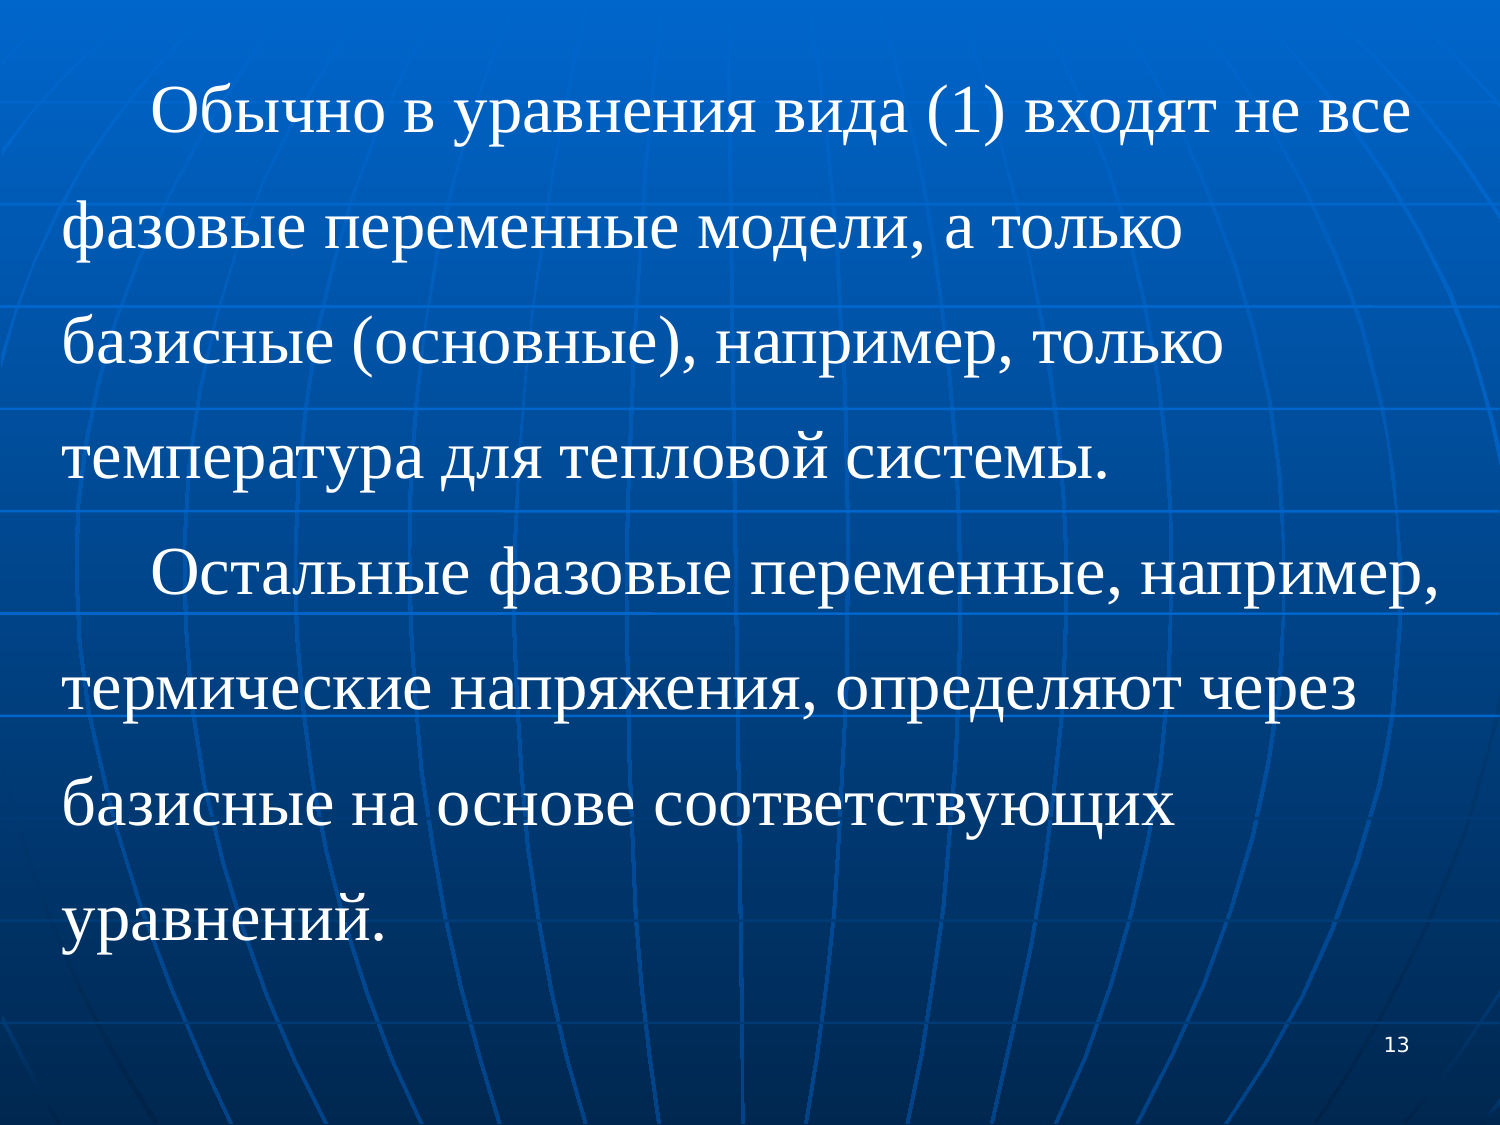

Обычно в уравнения вида (1) входят не все фазовые переменные модели, а только базисные (основные), например, только температура для тепловой системы.
Остальные фазовые переменные, например, термические напряжения, определяют через базисные на основе соответствующих уравнений.

13